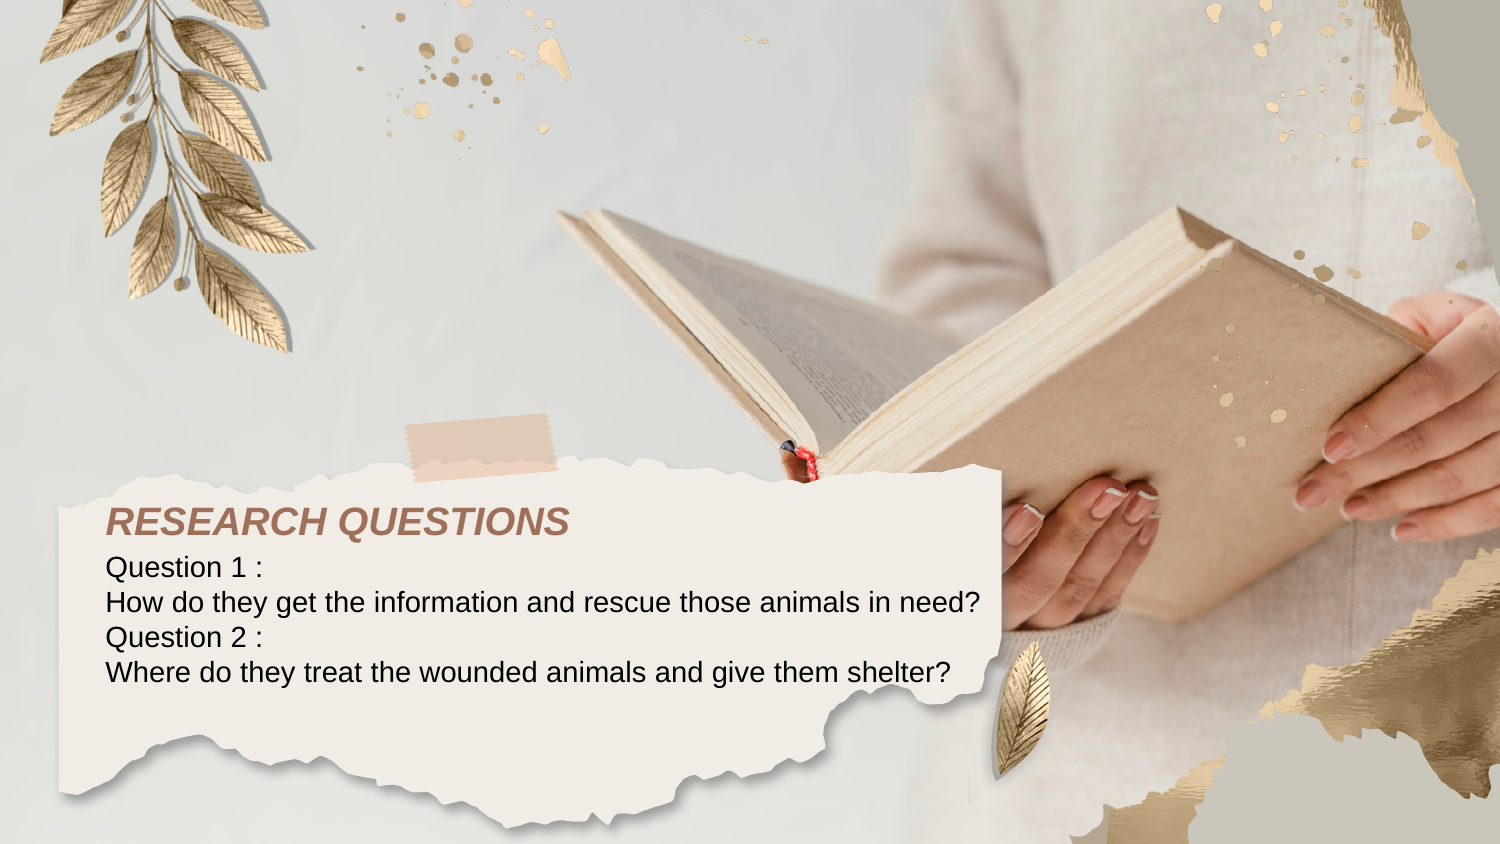

# RESEARCH QUESTIONS

Question 1 :
How do they get the information and rescue those animals in need?
Question 2 :
Where do they treat the wounded animals and give them shelter?